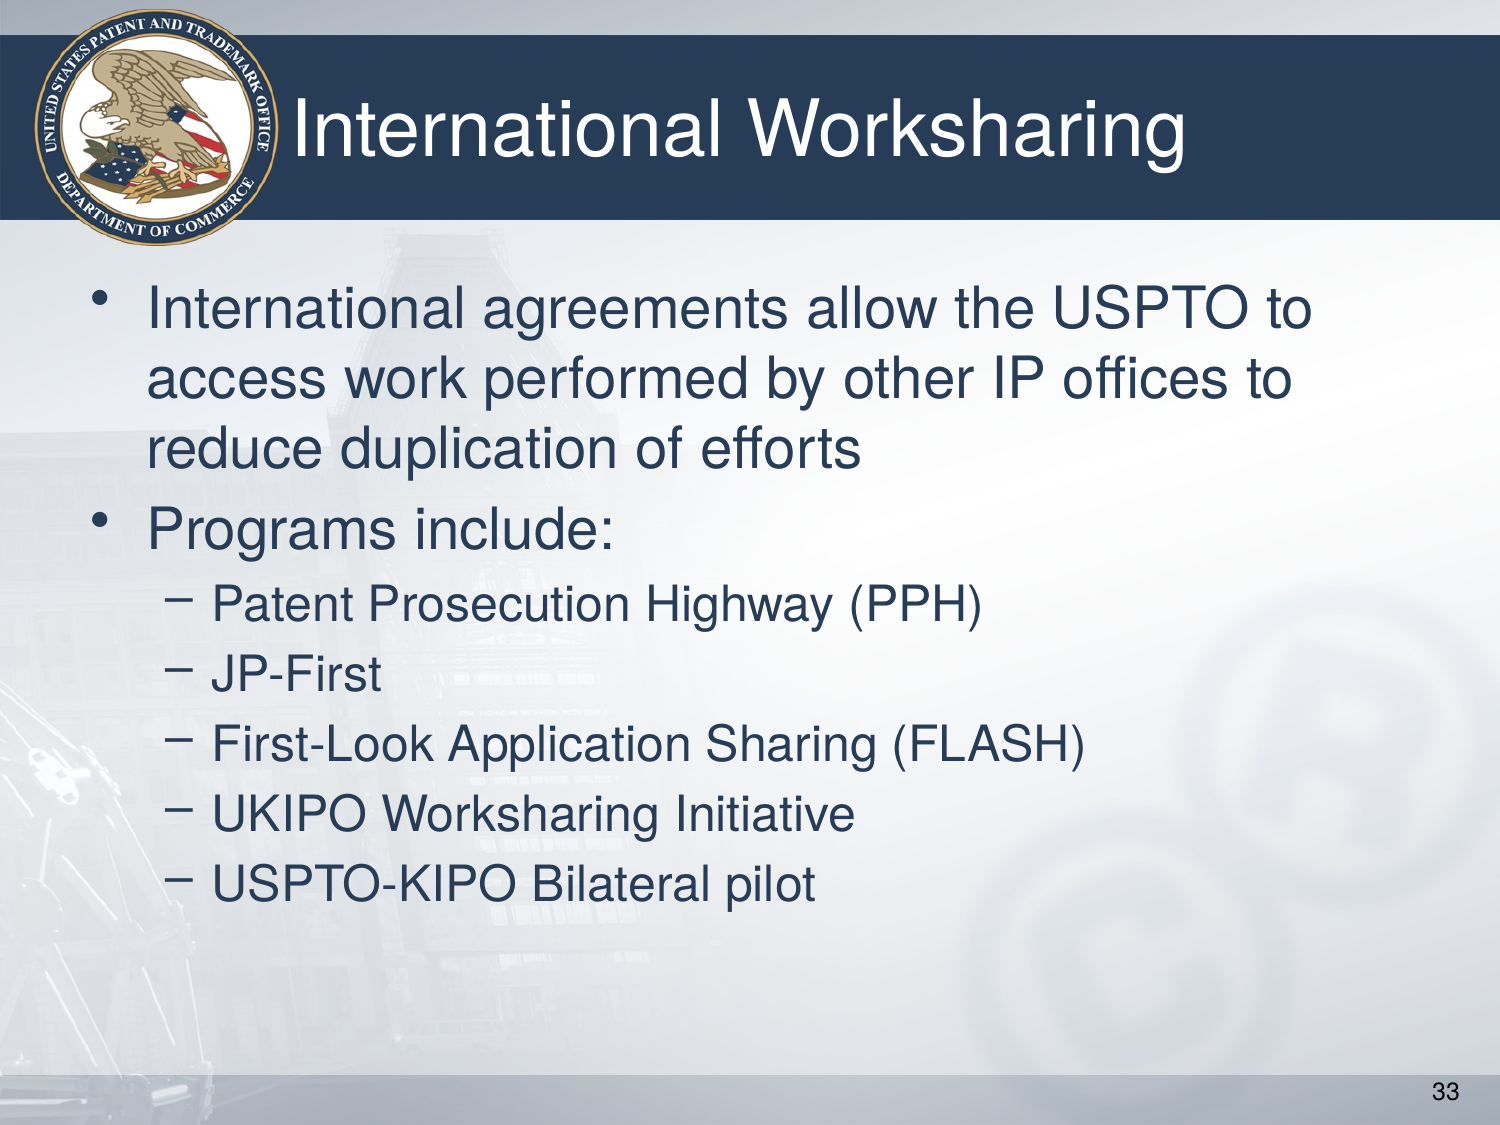

# International Worksharing
International agreements allow the USPTO to access work performed by other IP offices to reduce duplication of efforts
Programs include:
Patent Prosecution Highway (PPH)
JP-First
First-Look Application Sharing (FLASH)
UKIPO Worksharing Initiative
USPTO-KIPO Bilateral pilot

33